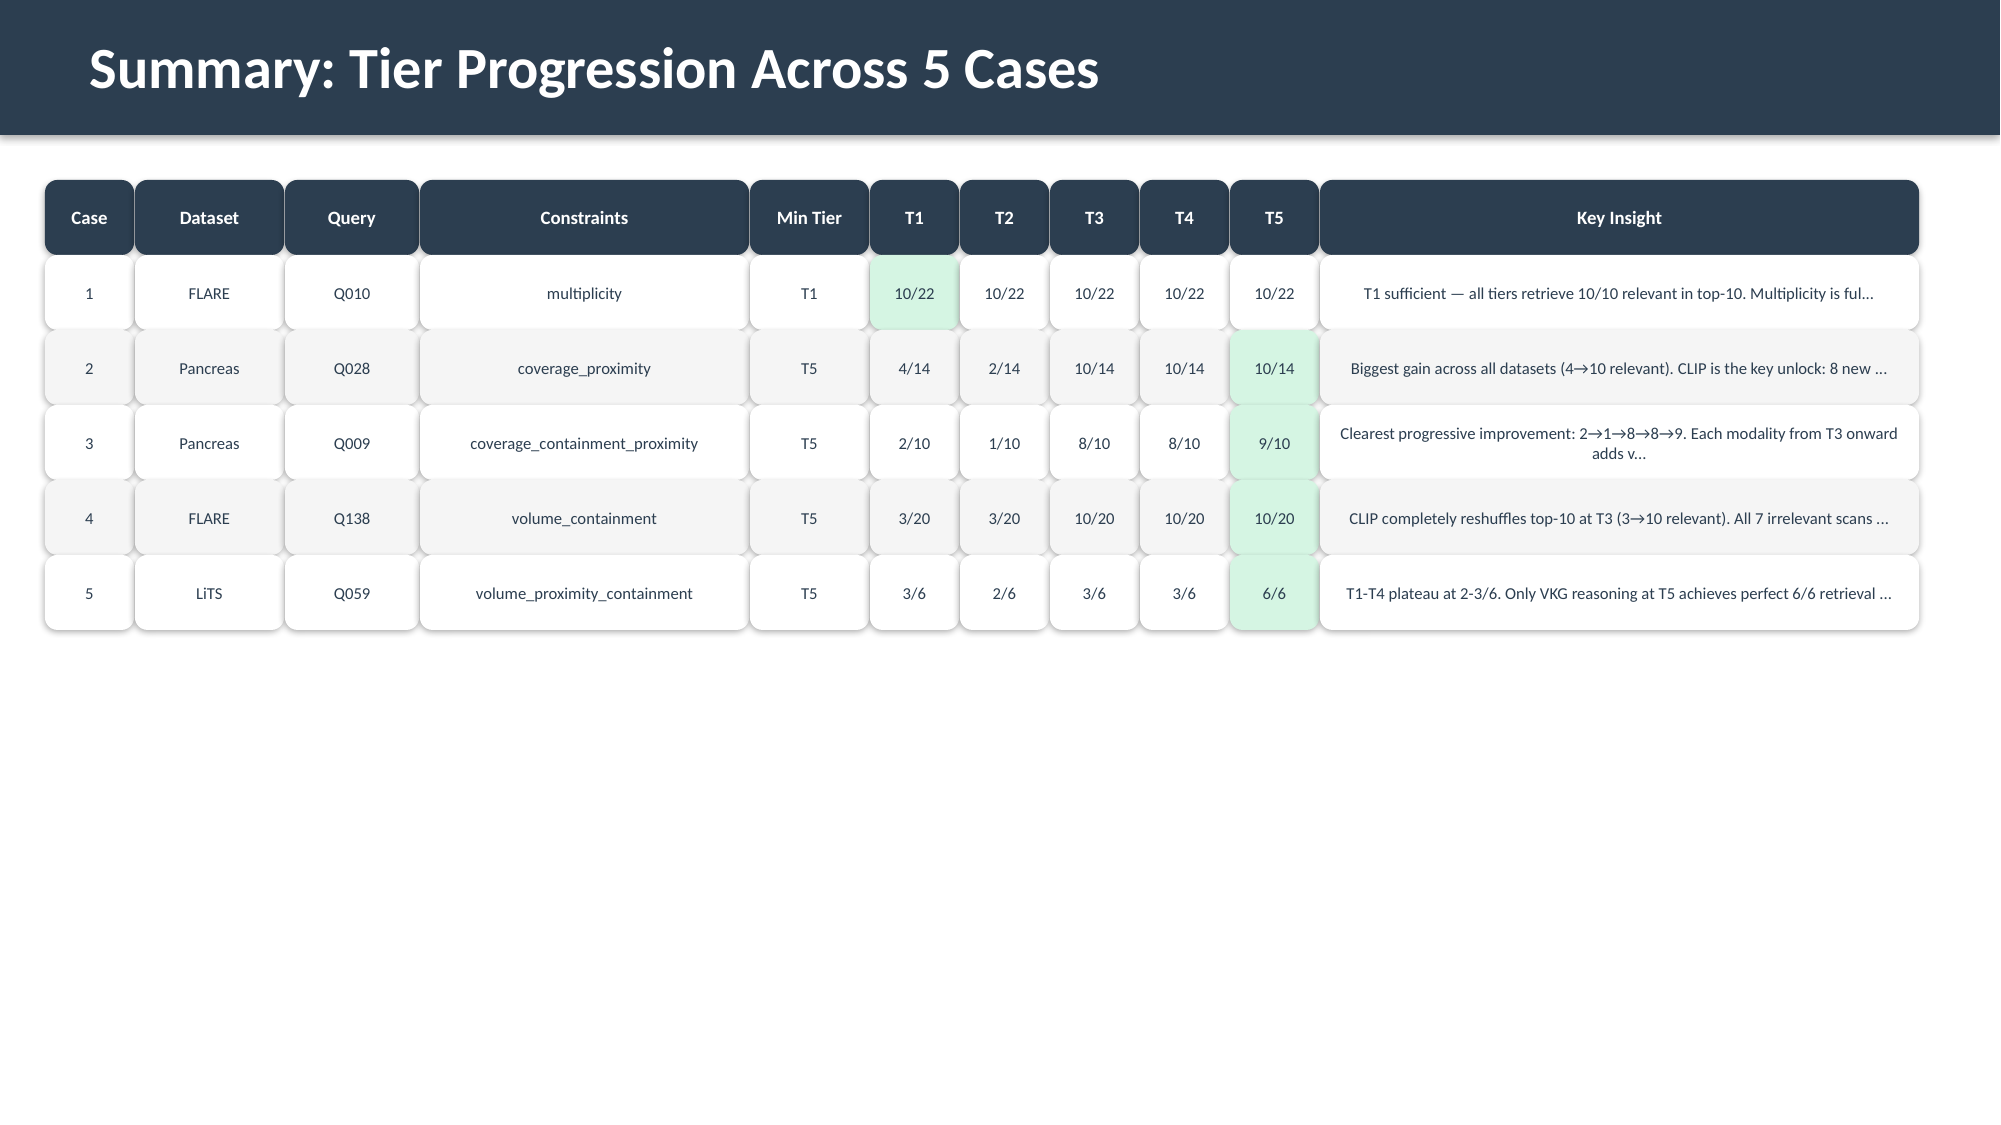

Summary: Tier Progression Across 5 Cases
Case
Dataset
Query
Constraints
Min Tier
T1
T2
T3
T4
T5
Key Insight
1
FLARE
Q010
multiplicity
T1
10/22
10/22
10/22
10/22
10/22
T1 sufficient — all tiers retrieve 10/10 relevant in top-10. Multiplicity is ful...
2
Pancreas
Q028
coverage_proximity
T5
4/14
2/14
10/14
10/14
10/14
Biggest gain across all datasets (4→10 relevant). CLIP is the key unlock: 8 new ...
3
Pancreas
Q009
coverage_containment_proximity
T5
2/10
1/10
8/10
8/10
9/10
Clearest progressive improvement: 2→1→8→8→9. Each modality from T3 onward adds v...
4
FLARE
Q138
volume_containment
T5
3/20
3/20
10/20
10/20
10/20
CLIP completely reshuffles top-10 at T3 (3→10 relevant). All 7 irrelevant scans ...
5
LiTS
Q059
volume_proximity_containment
T5
3/6
2/6
3/6
3/6
6/6
T1-T4 plateau at 2-3/6. Only VKG reasoning at T5 achieves perfect 6/6 retrieval ...